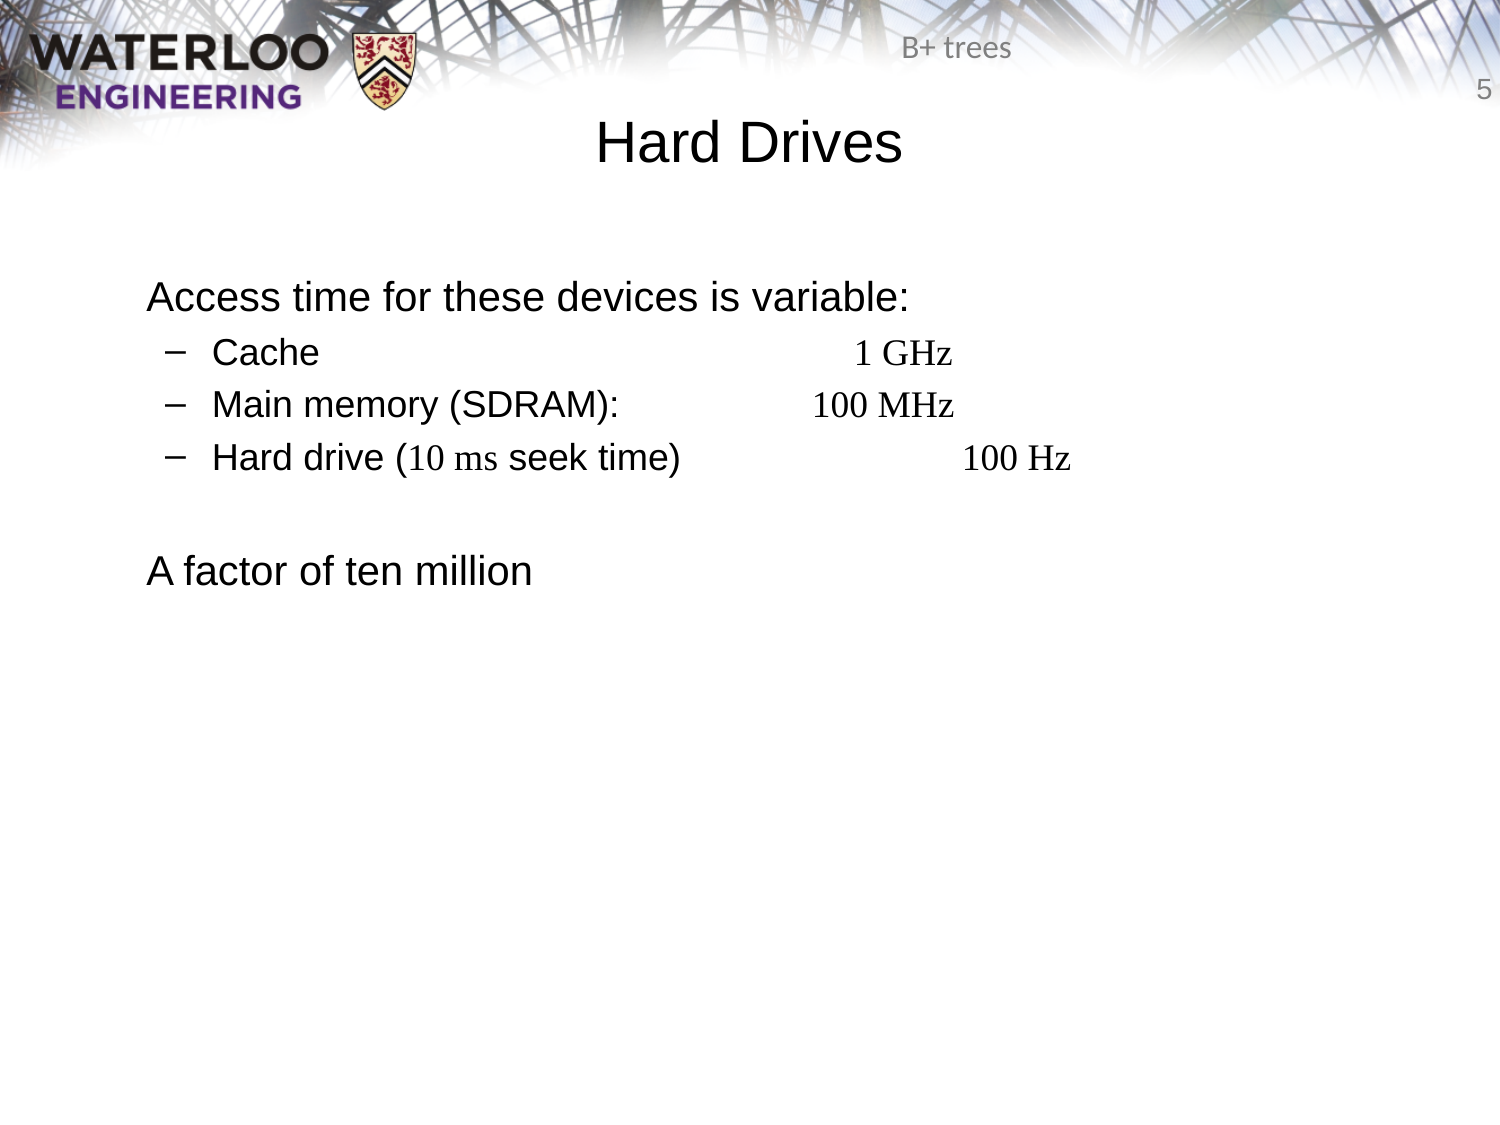

# Hard Drives
	Access time for these devices is variable:
Cache				    1 GHz
Main memory (SDRAM):		100 MHz
Hard drive (10 ms seek time)		100 Hz

	A factor of ten million